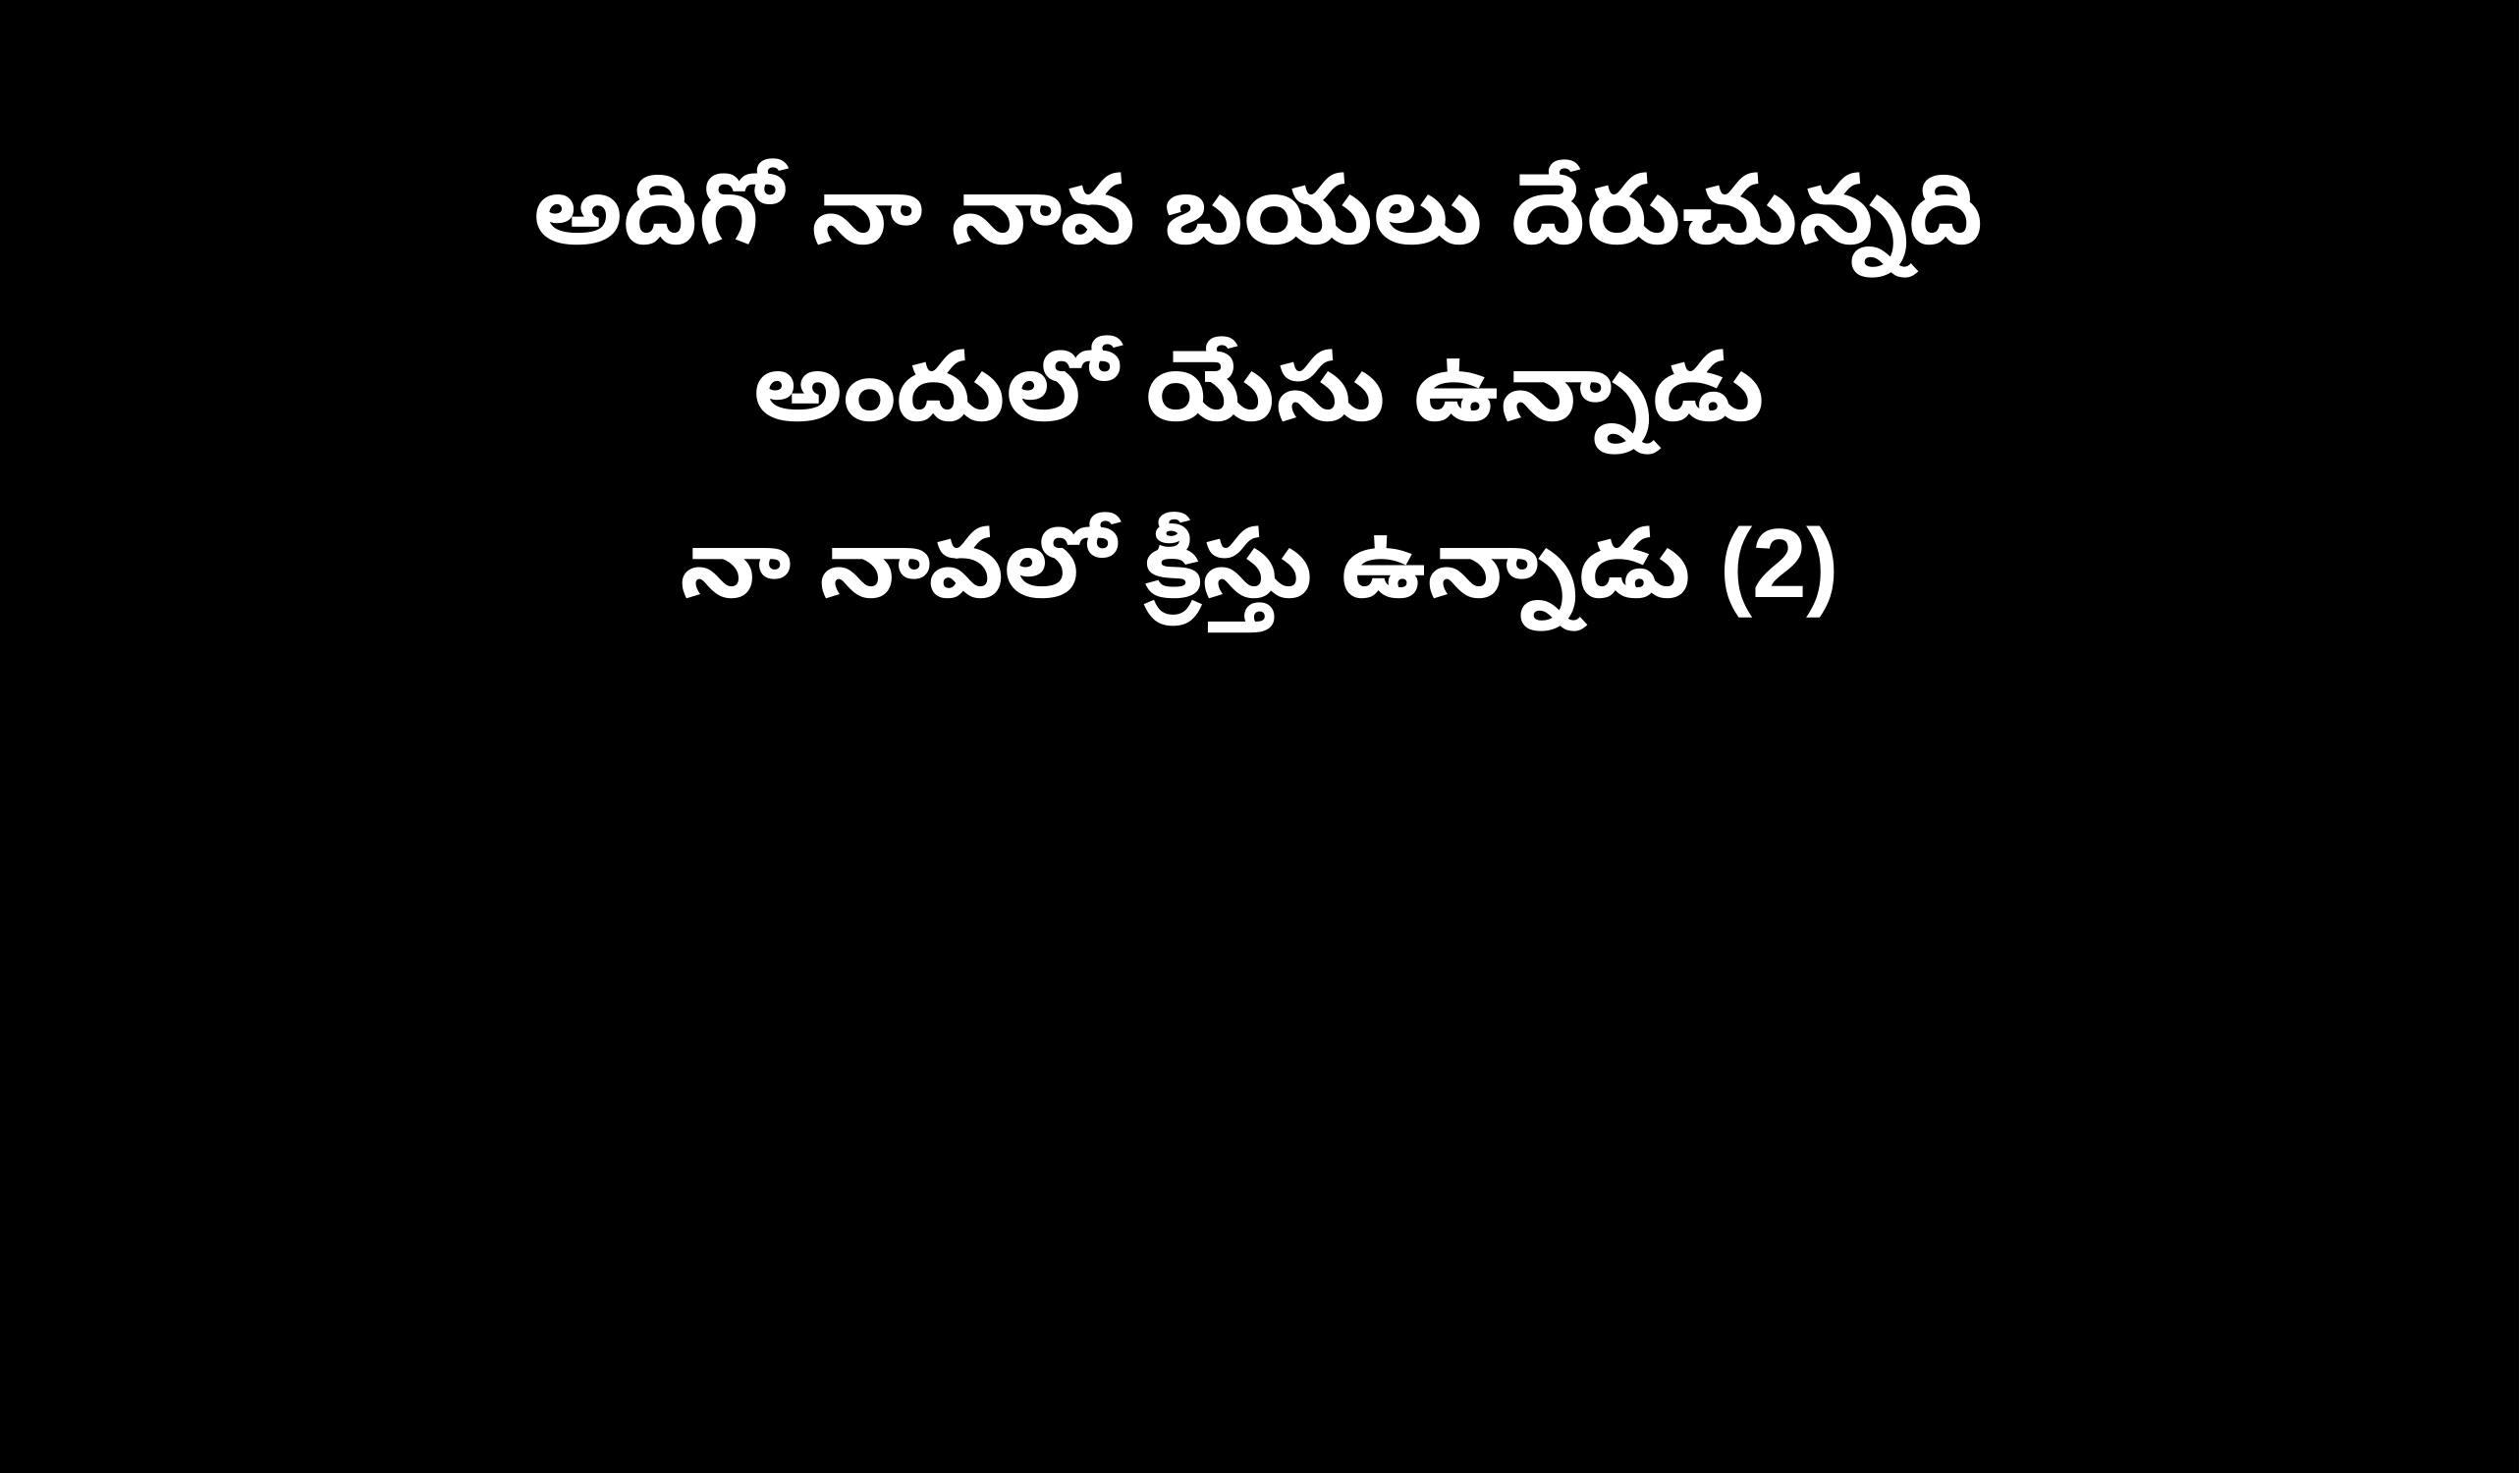

అదిగో నా నావ బయలు దేరుచున్నది
అందులో యేసు ఉన్నాడు
నా నావలో క్రీస్తు ఉన్నాడు (2)